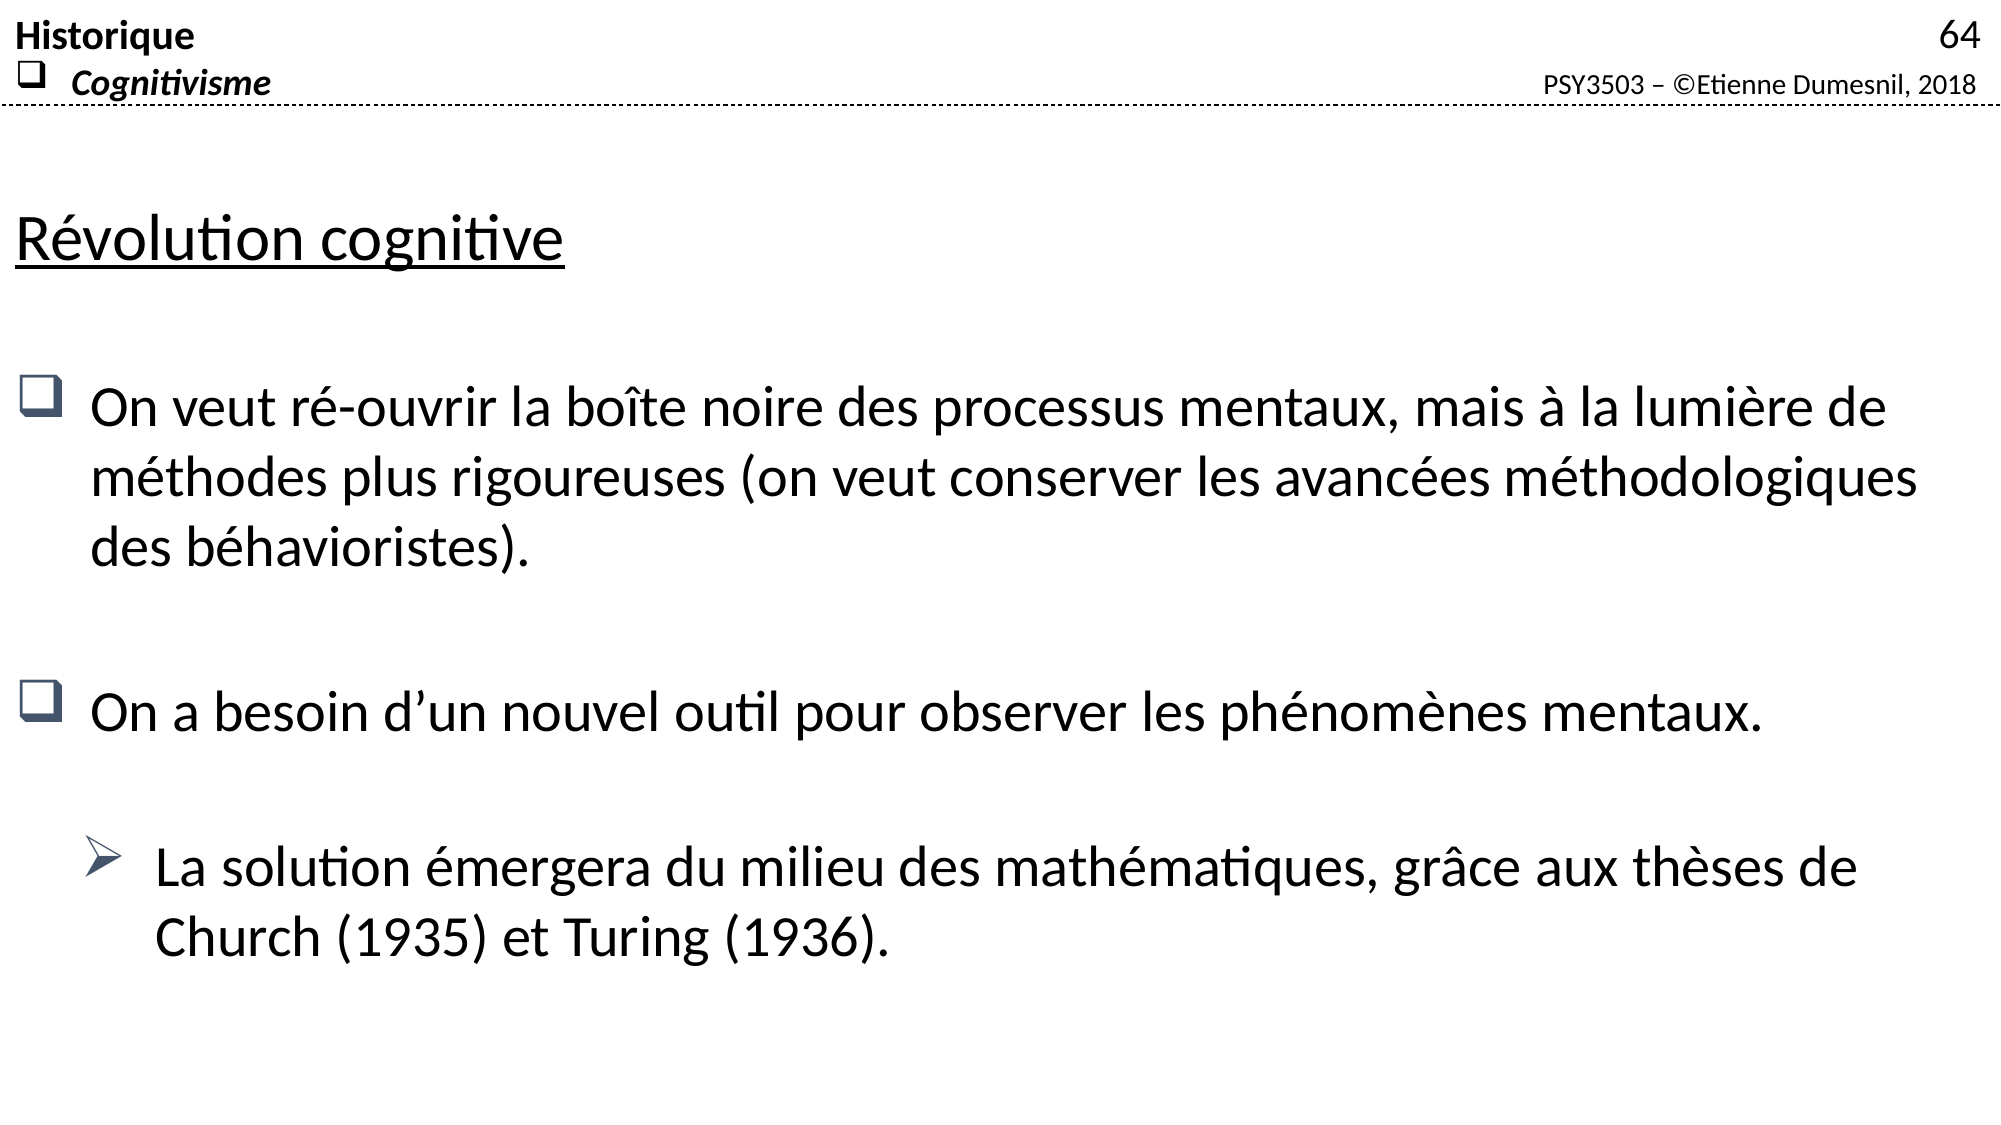

Historique
Cognitivisme
Révolution cognitive

On veut ré-ouvrir la boîte noire des processus mentaux, mais à la lumière de méthodes plus rigoureuses (on veut conserver les avancées méthodologiques des béhavioristes).

On a besoin d’un nouvel outil pour observer les phénomènes mentaux.

La solution émergera du milieu des mathématiques, grâce aux thèses de Church (1935) et Turing (1936).